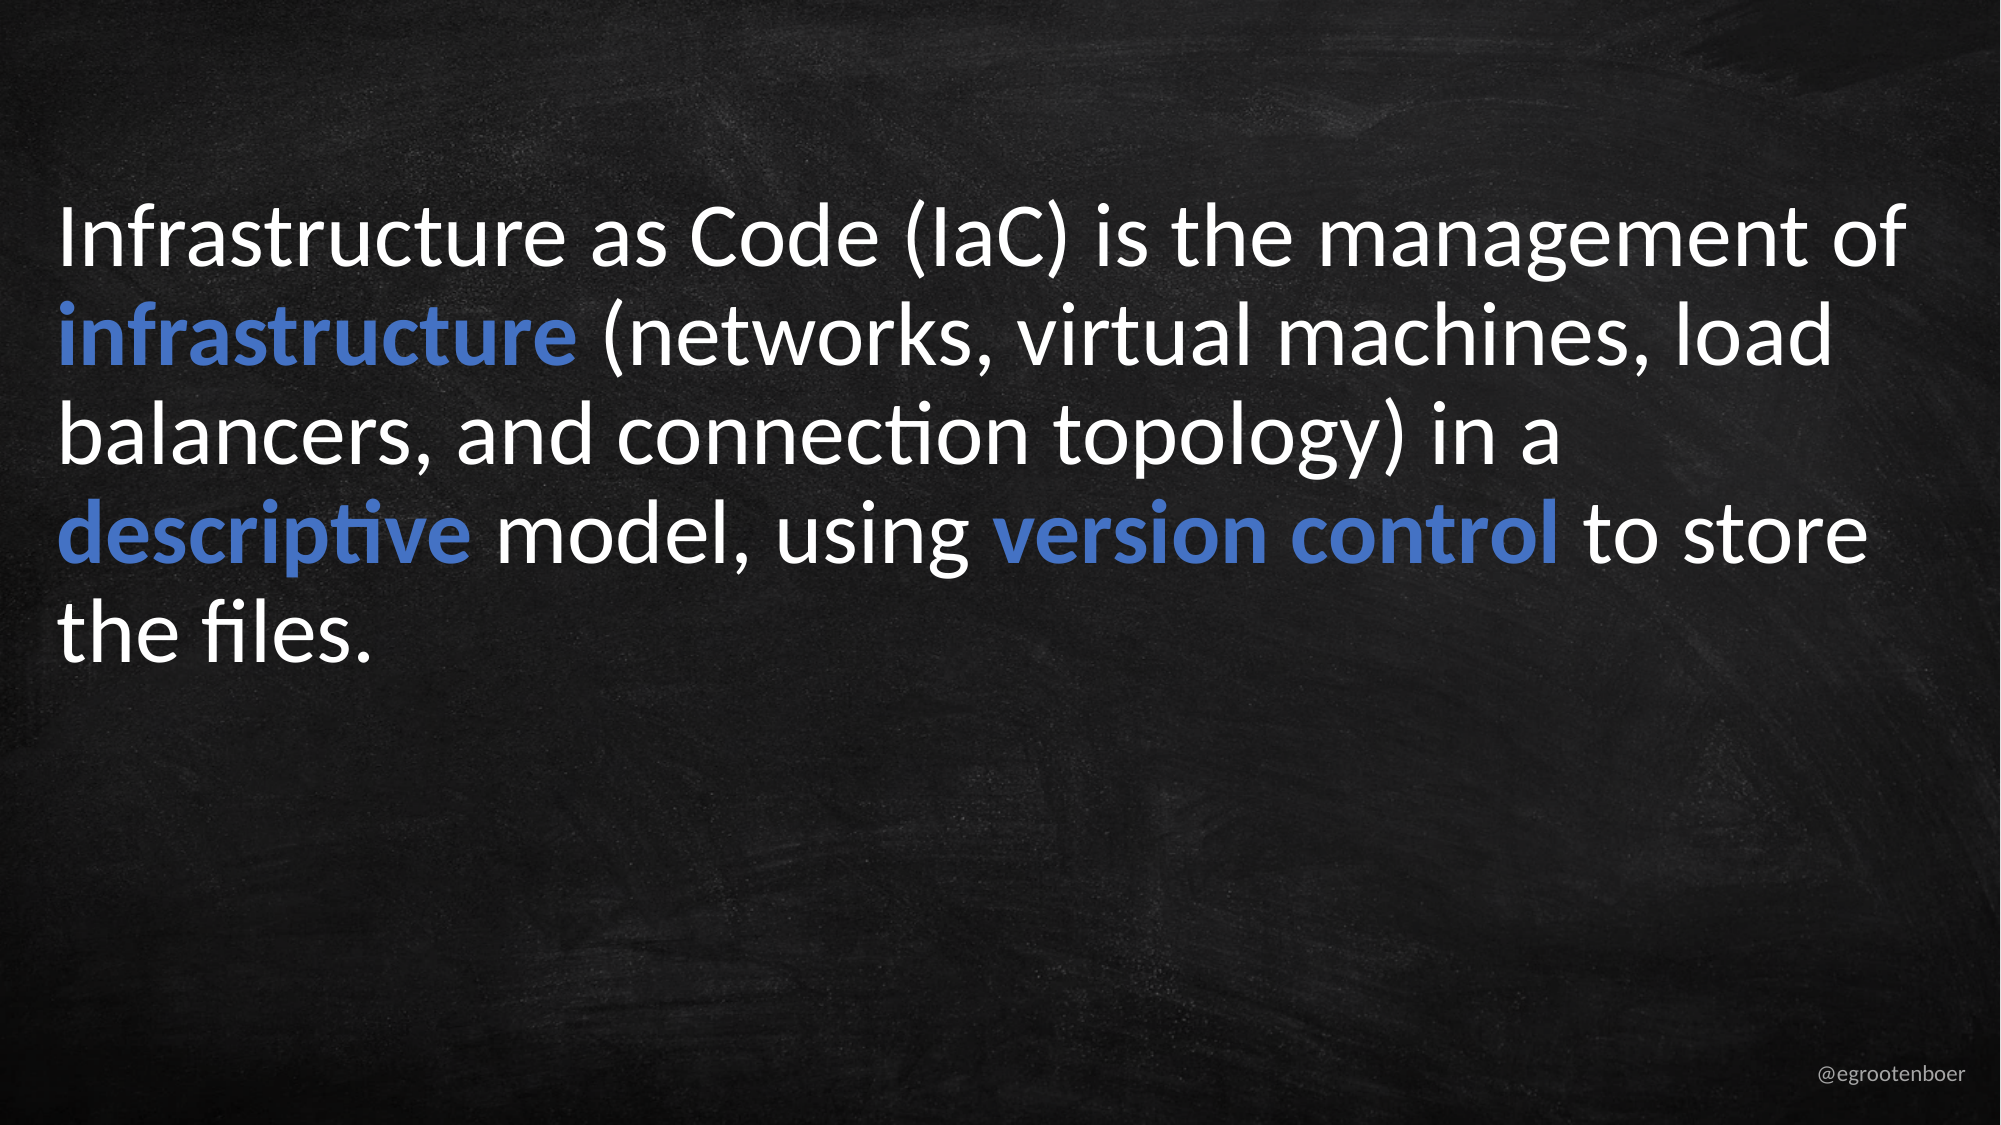

#
Infrastructure as Code (IaC) is the management of infrastructure (networks, virtual machines, load balancers, and connection topology) in a descriptive model, using version control to store the files.